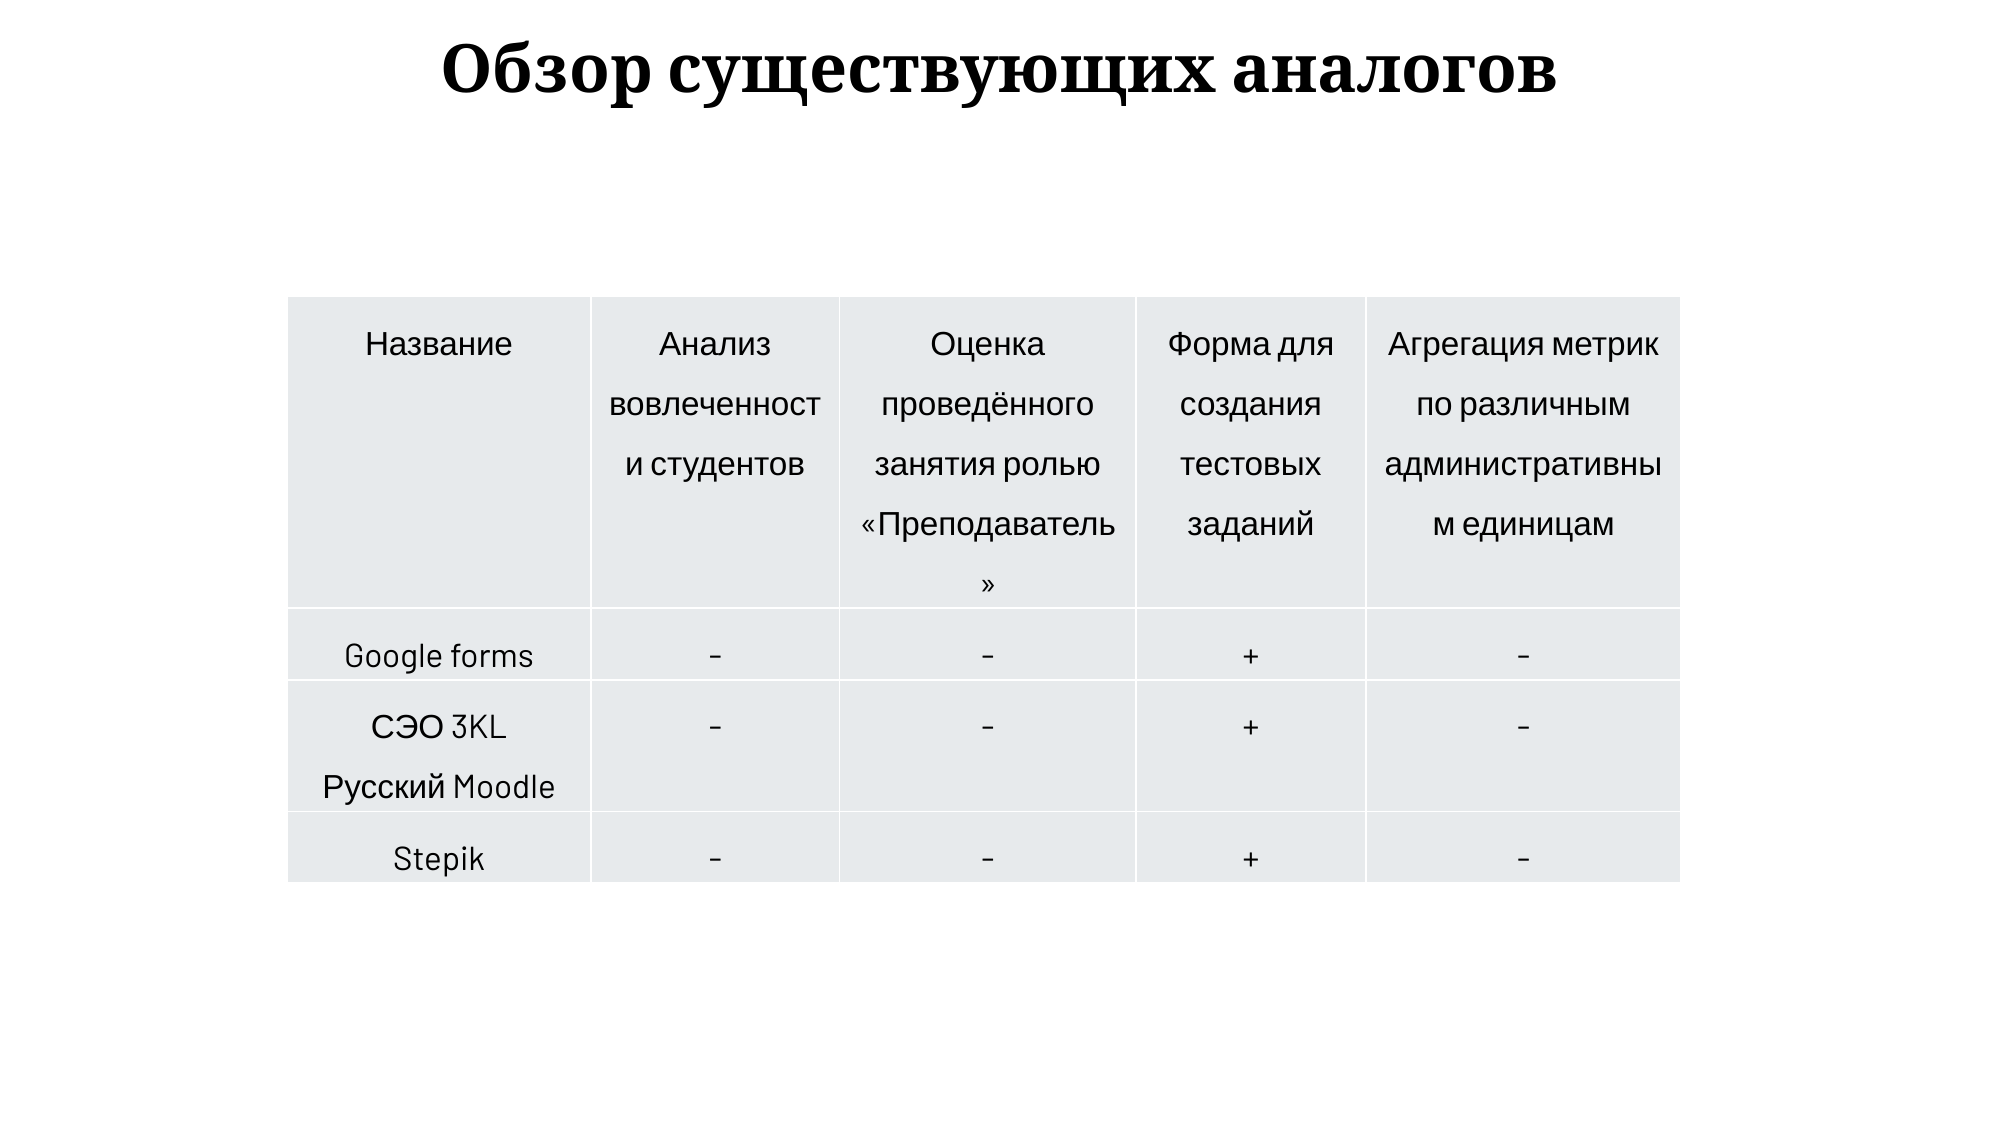

Обзор существующих аналогов
| Название | Анализ вовлеченности студентов | Оценка проведённого занятия ролью «Преподаватель» | Форма для создания тестовых заданий | Агрегация метрик по различным административным единицам |
| --- | --- | --- | --- | --- |
| Google forms | - | - | + | - |
| СЭО 3KL Русский Moodle | - | - | + | - |
| Stepik | - | - | + | - |
3